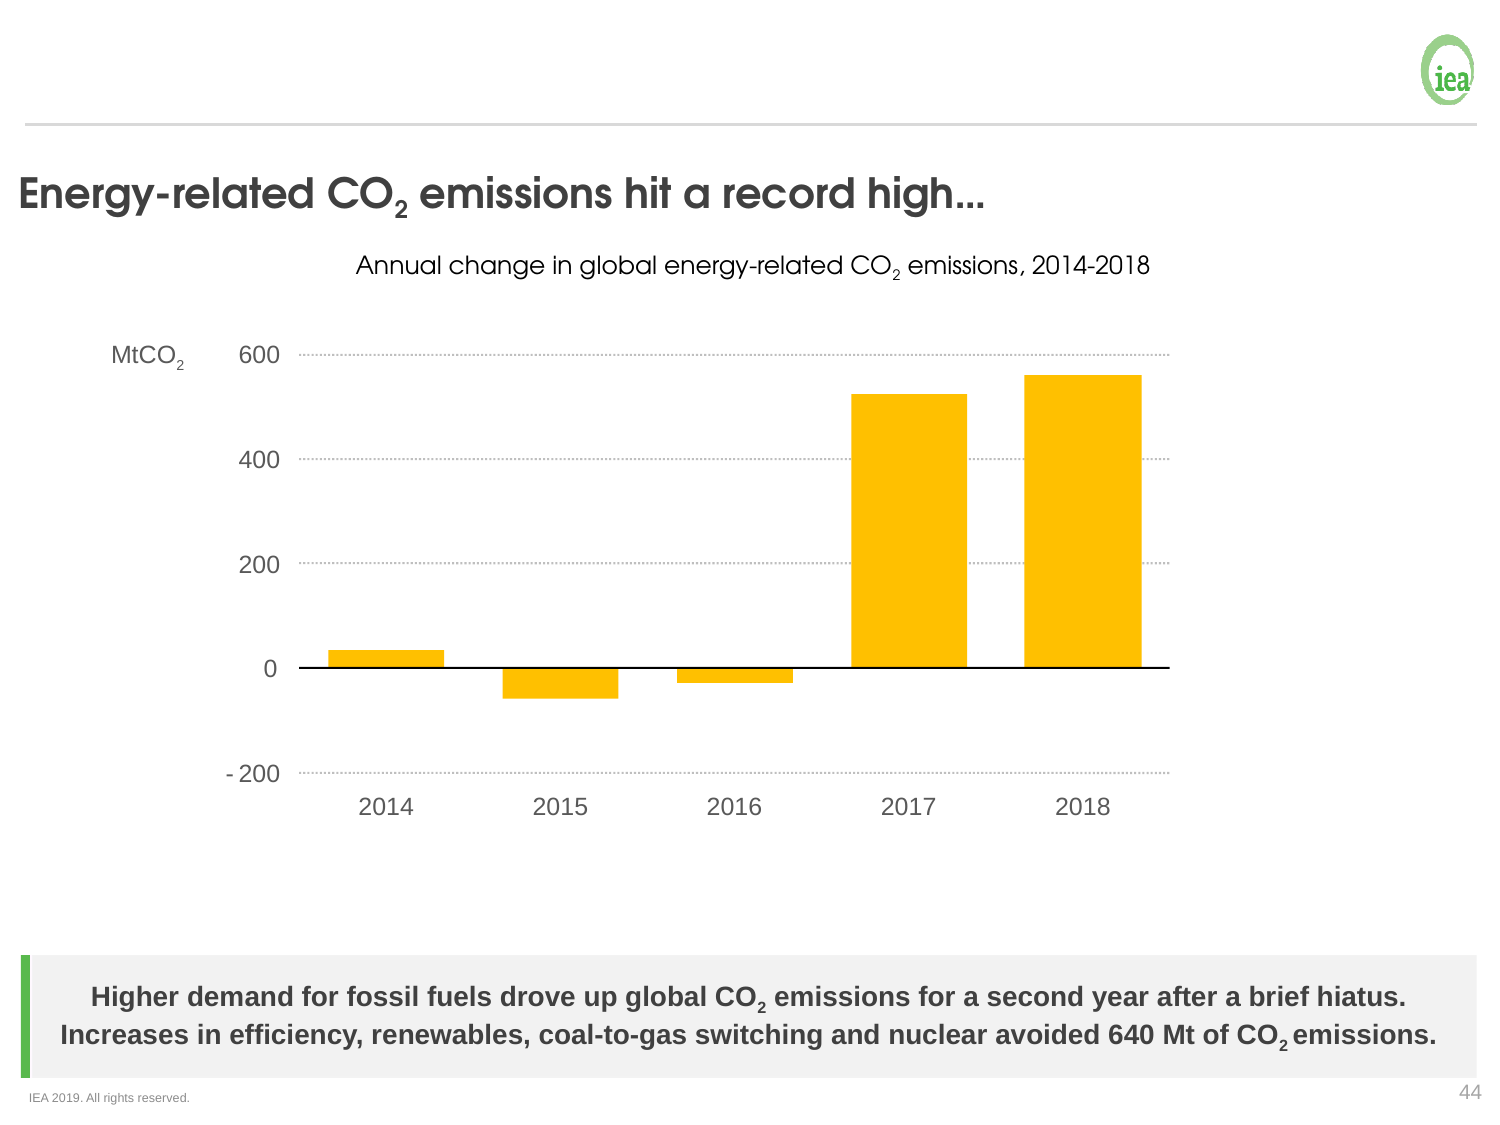

Energy-related CO2 emissions hit a record high…
Annual change in global energy-related CO2 emissions, 2014-2018
600
MtCO2

400
200

0

-
200
2014
2015
2016
2017
2018
Higher demand for fossil fuels drove up global CO2 emissions for a second year after a brief hiatus.
Increases in efficiency, renewables, coal-to-gas switching and nuclear avoided 640 Mt of CO2 emissions.